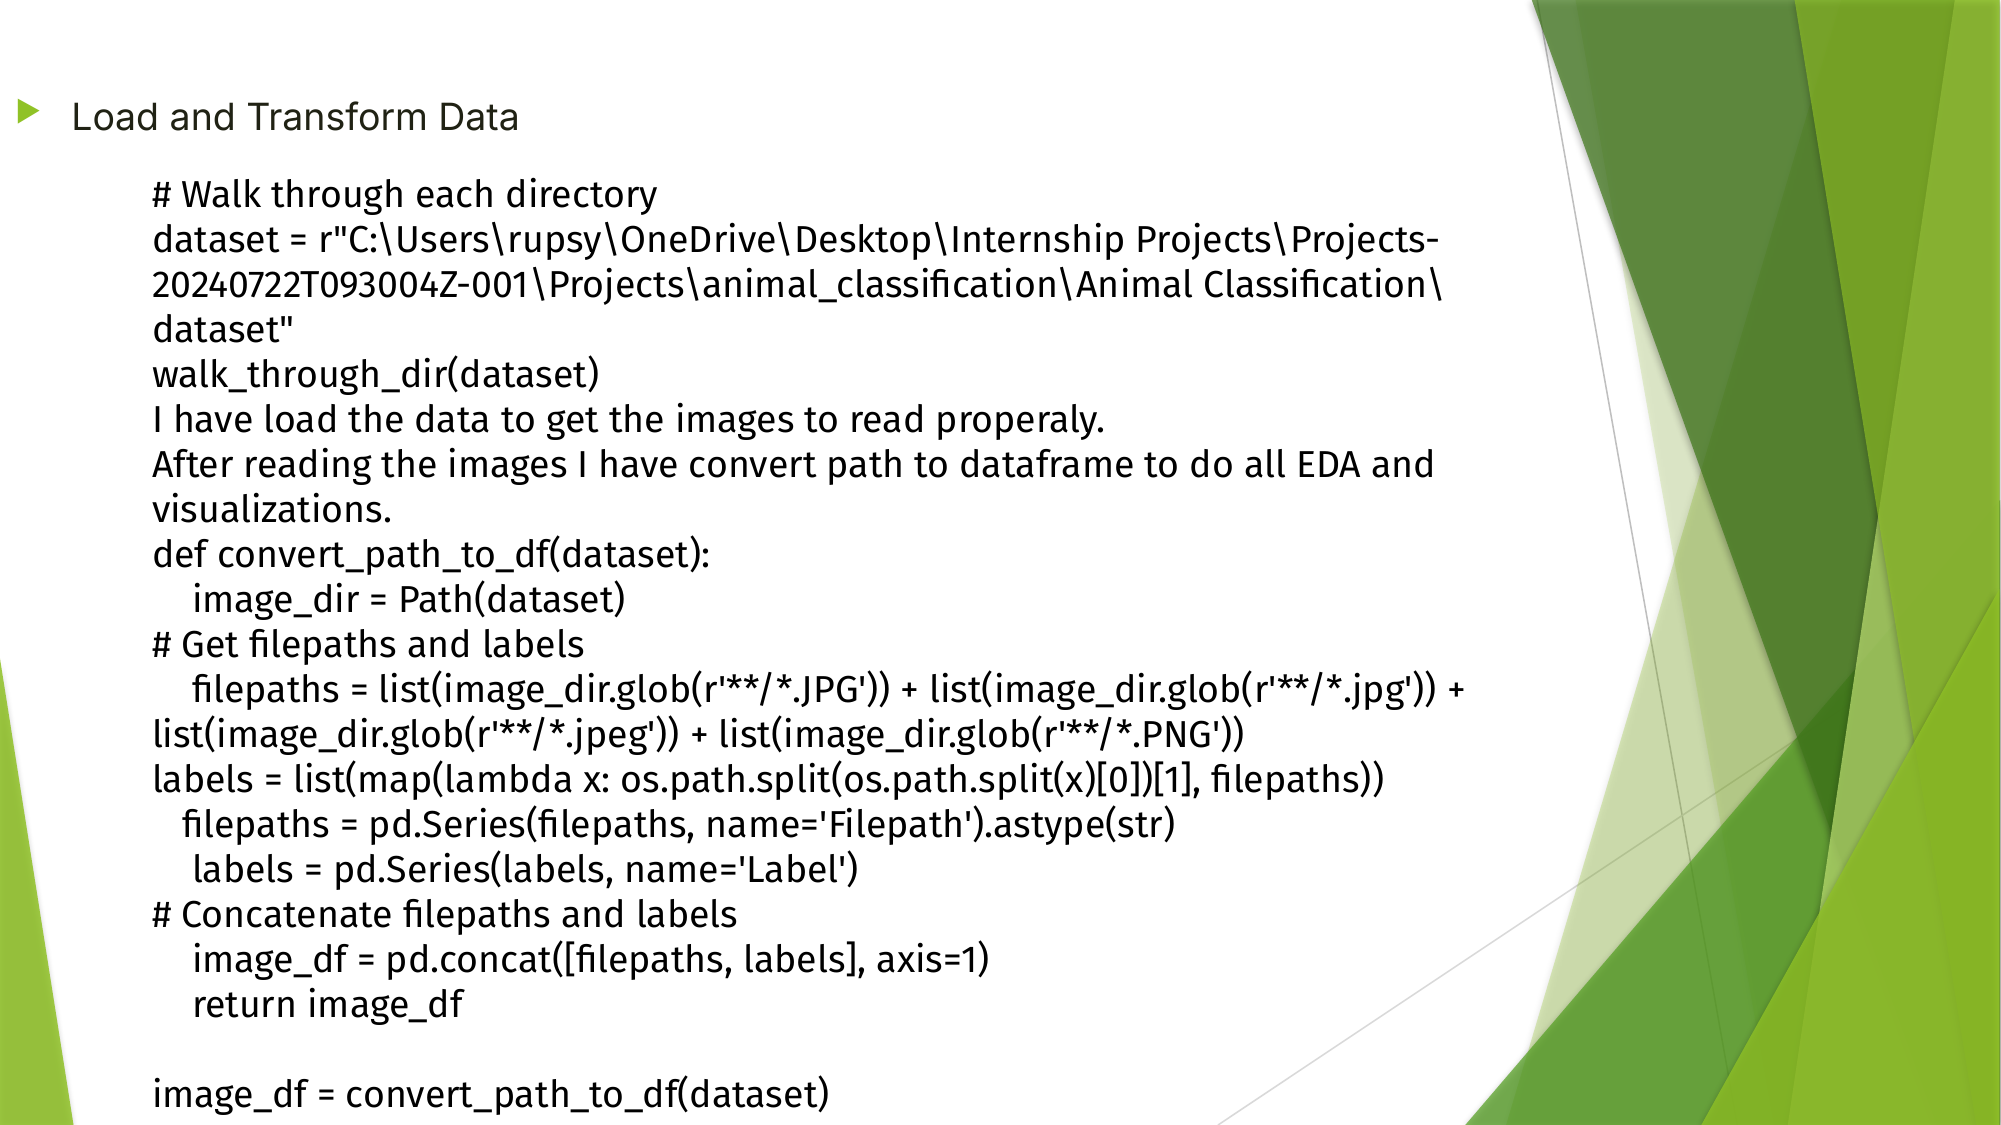

Load and Transform Data

# Walk through each directory
dataset = r"C:\Users\rupsy\OneDrive\Desktop\Internship Projects\Projects-20240722T093004Z-001\Projects\animal_classification\Animal Classification\dataset"
walk_through_dir(dataset)
I have load the data to get the images to read properaly.
After reading the images I have convert path to dataframe to do all EDA and visualizations.
def convert_path_to_df(dataset):
    image_dir = Path(dataset)
# Get filepaths and labels
    filepaths = list(image_dir.glob(r'**/*.JPG')) + list(image_dir.glob(r'**/*.jpg')) + list(image_dir.glob(r'**/*.jpeg')) + list(image_dir.glob(r'**/*.PNG'))
labels = list(map(lambda x: os.path.split(os.path.split(x)[0])[1], filepaths))
   filepaths = pd.Series(filepaths, name='Filepath').astype(str)
    labels = pd.Series(labels, name='Label')
# Concatenate filepaths and labels
    image_df = pd.concat([filepaths, labels], axis=1)
    return image_df

image_df = convert_path_to_df(dataset)